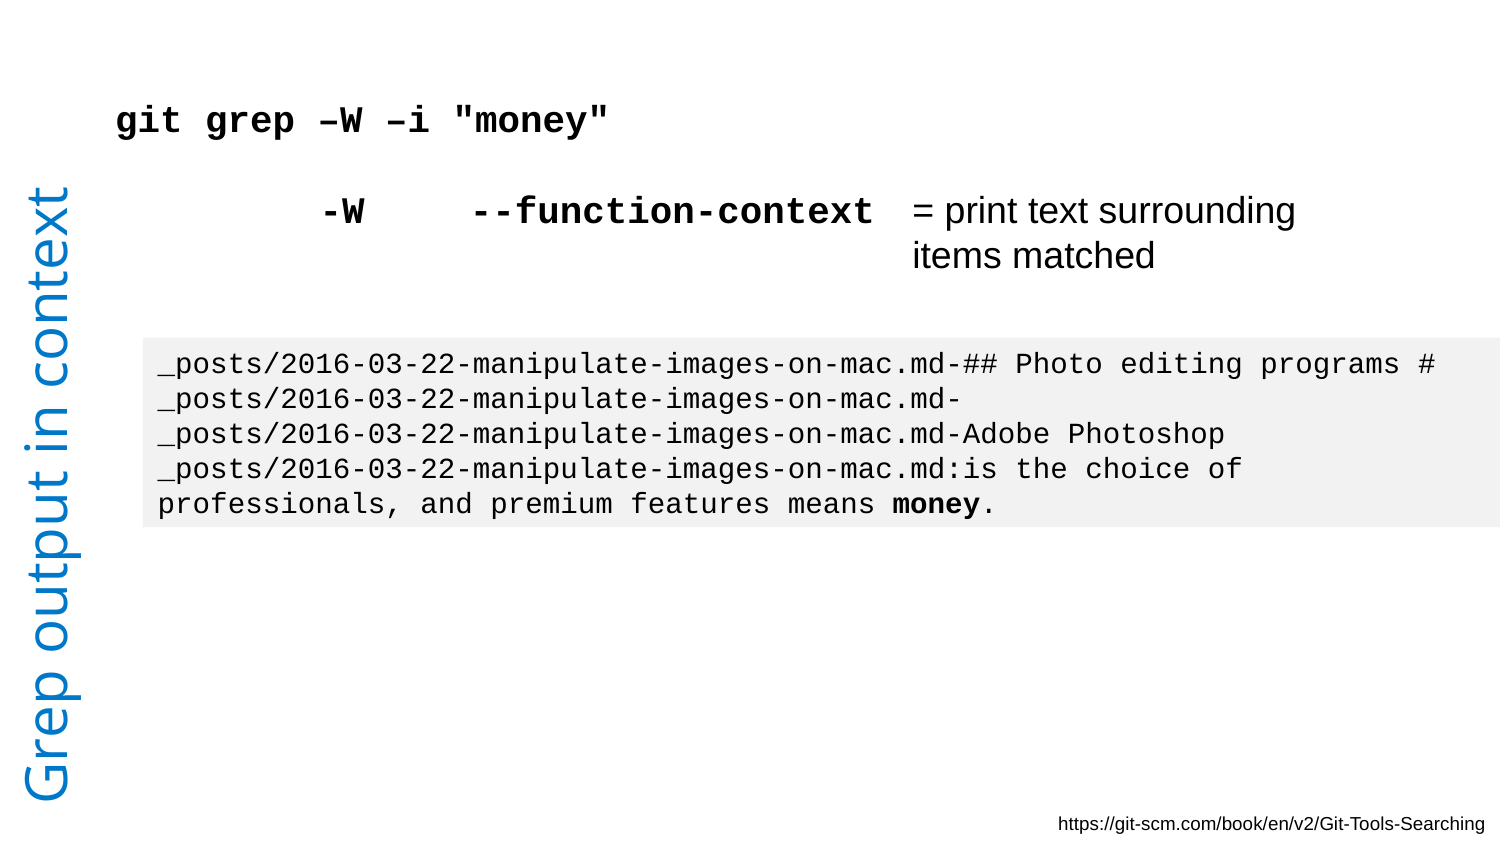

git grep –W –i "money"
 -W
--function-context
= print text surrounding
items matched
_posts/2016-03-22-manipulate-images-on-mac.md-## Photo editing programs #
_posts/2016-03-22-manipulate-images-on-mac.md-
_posts/2016-03-22-manipulate-images-on-mac.md-Adobe Photoshop
_posts/2016-03-22-manipulate-images-on-mac.md:is the choice of professionals, and premium features means money.
# Grep output in context
https://git-scm.com/book/en/v2/Git-Tools-Searching